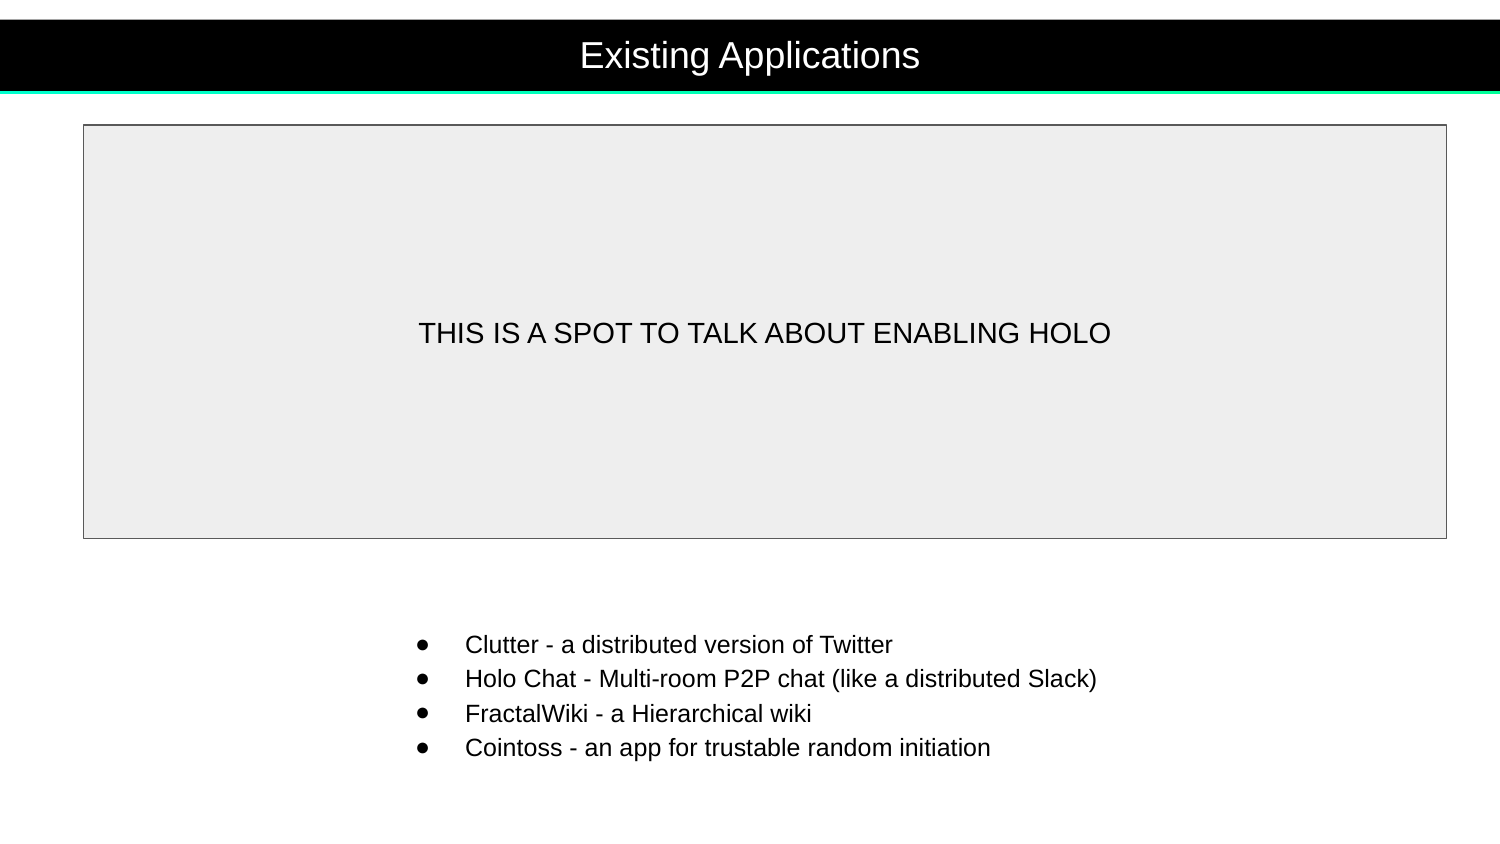

# Existing Applications

THIS IS A SPOT TO TALK ABOUT ENABLING HOLO
Clutter - a distributed version of Twitter
Holo Chat - Multi-room P2P chat (like a distributed Slack)
FractalWiki - a Hierarchical wiki
Cointoss - an app for trustable random initiation